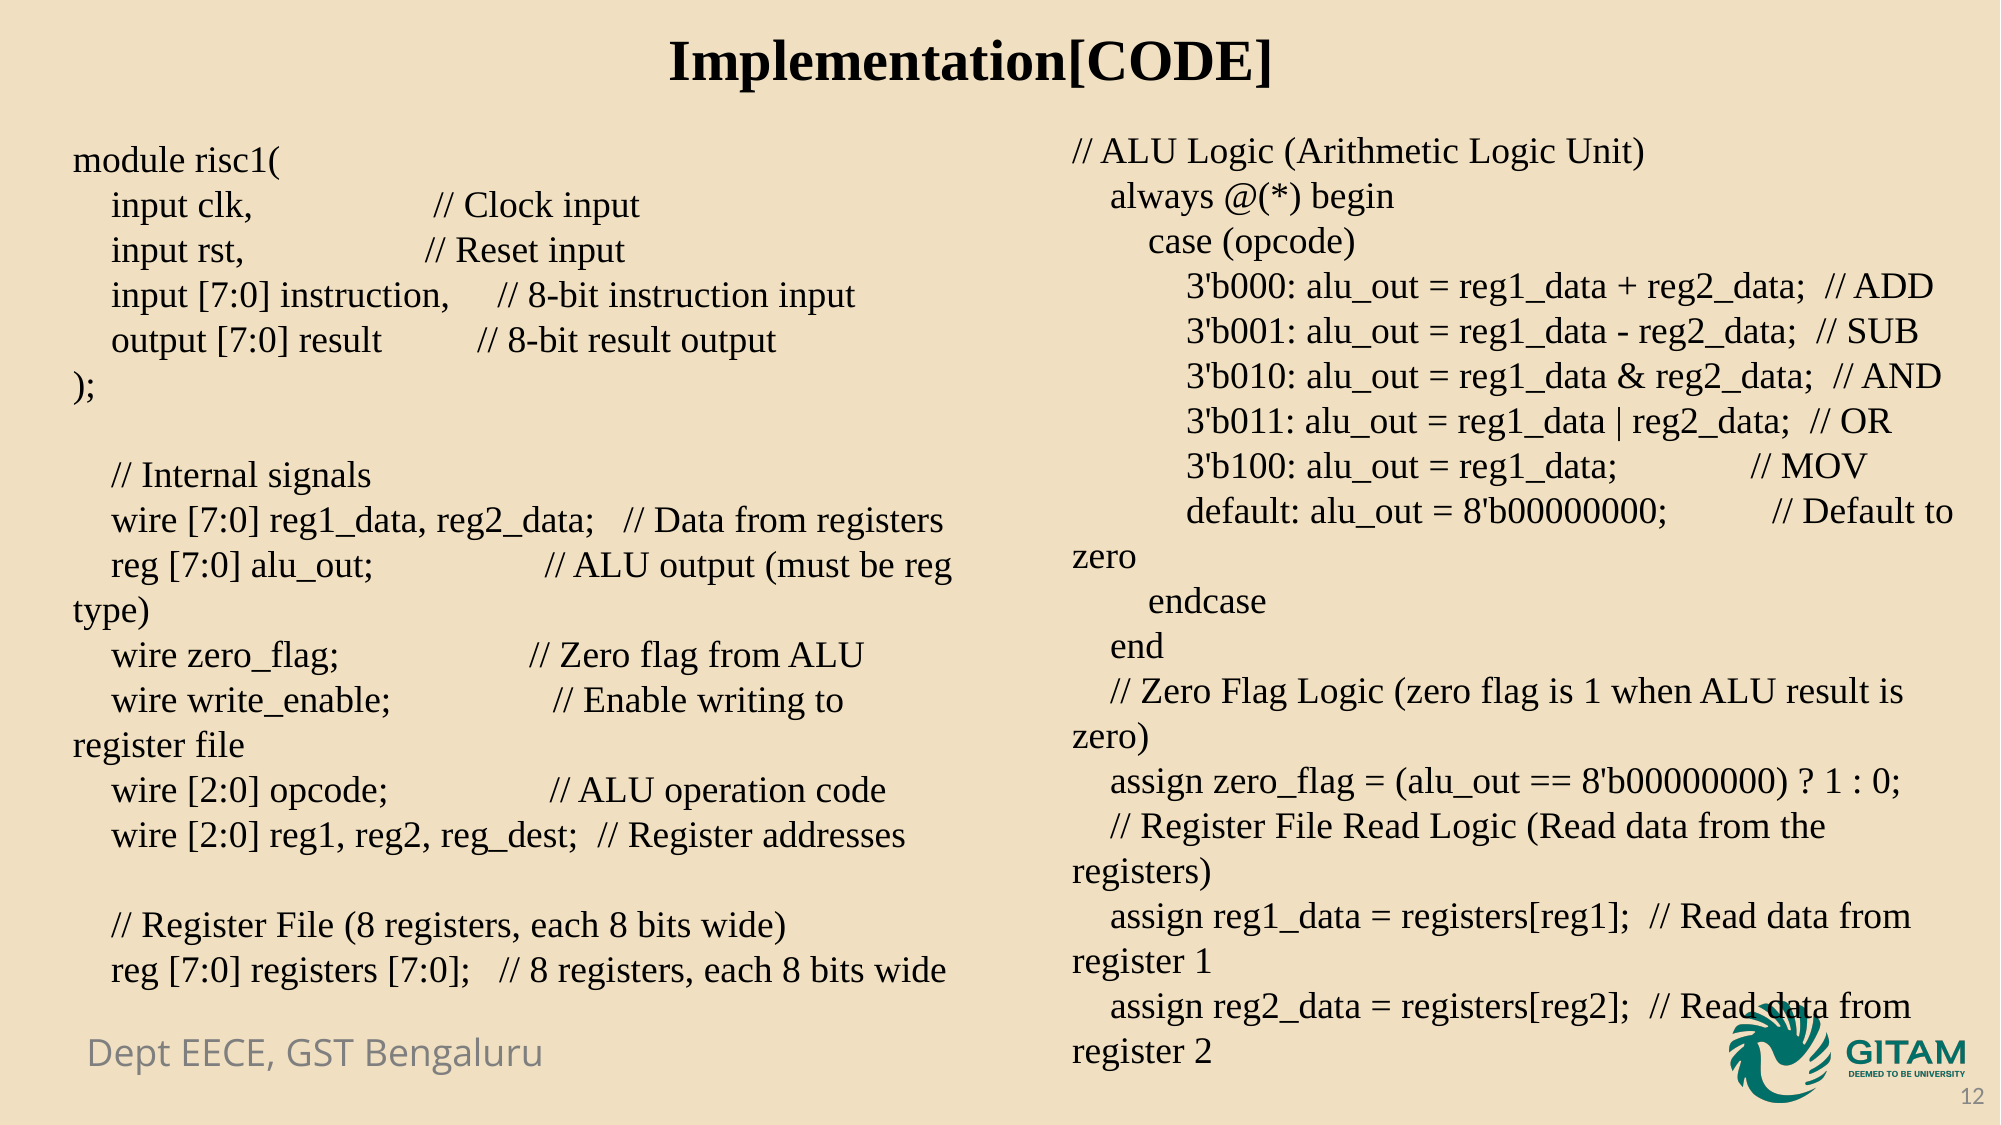

Implementation[CODE]
// ALU Logic (Arithmetic Logic Unit)
    always @(*) begin
        case (opcode)
            3'b000: alu_out = reg1_data + reg2_data;  // ADD
            3'b001: alu_out = reg1_data - reg2_data;  // SUB
            3'b010: alu_out = reg1_data & reg2_data;  // AND
            3'b011: alu_out = reg1_data | reg2_data;  // OR
            3'b100: alu_out = reg1_data;              // MOV
            default: alu_out = 8'b00000000;           // Default to zero
        endcase
    end
    // Zero Flag Logic (zero flag is 1 when ALU result is zero)
    assign zero_flag = (alu_out == 8'b00000000) ? 1 : 0;
    // Register File Read Logic (Read data from the registers)
    assign reg1_data = registers[reg1];  // Read data from register 1
    assign reg2_data = registers[reg2];  // Read data from register 2
module risc1(
    input clk,                   // Clock input
    input rst,                   // Reset input
    input [7:0] instruction,     // 8-bit instruction input
    output [7:0] result          // 8-bit result output
);

    // Internal signals
    wire [7:0] reg1_data, reg2_data;   // Data from registers
    reg [7:0] alu_out;                  // ALU output (must be reg type)
    wire zero_flag;                    // Zero flag from ALU
    wire write_enable;                 // Enable writing to register file
    wire [2:0] opcode;                 // ALU operation code
    wire [2:0] reg1, reg2, reg_dest;  // Register addresses

    // Register File (8 registers, each 8 bits wide)
    reg [7:0] registers [7:0];   // 8 registers, each 8 bits wide

12